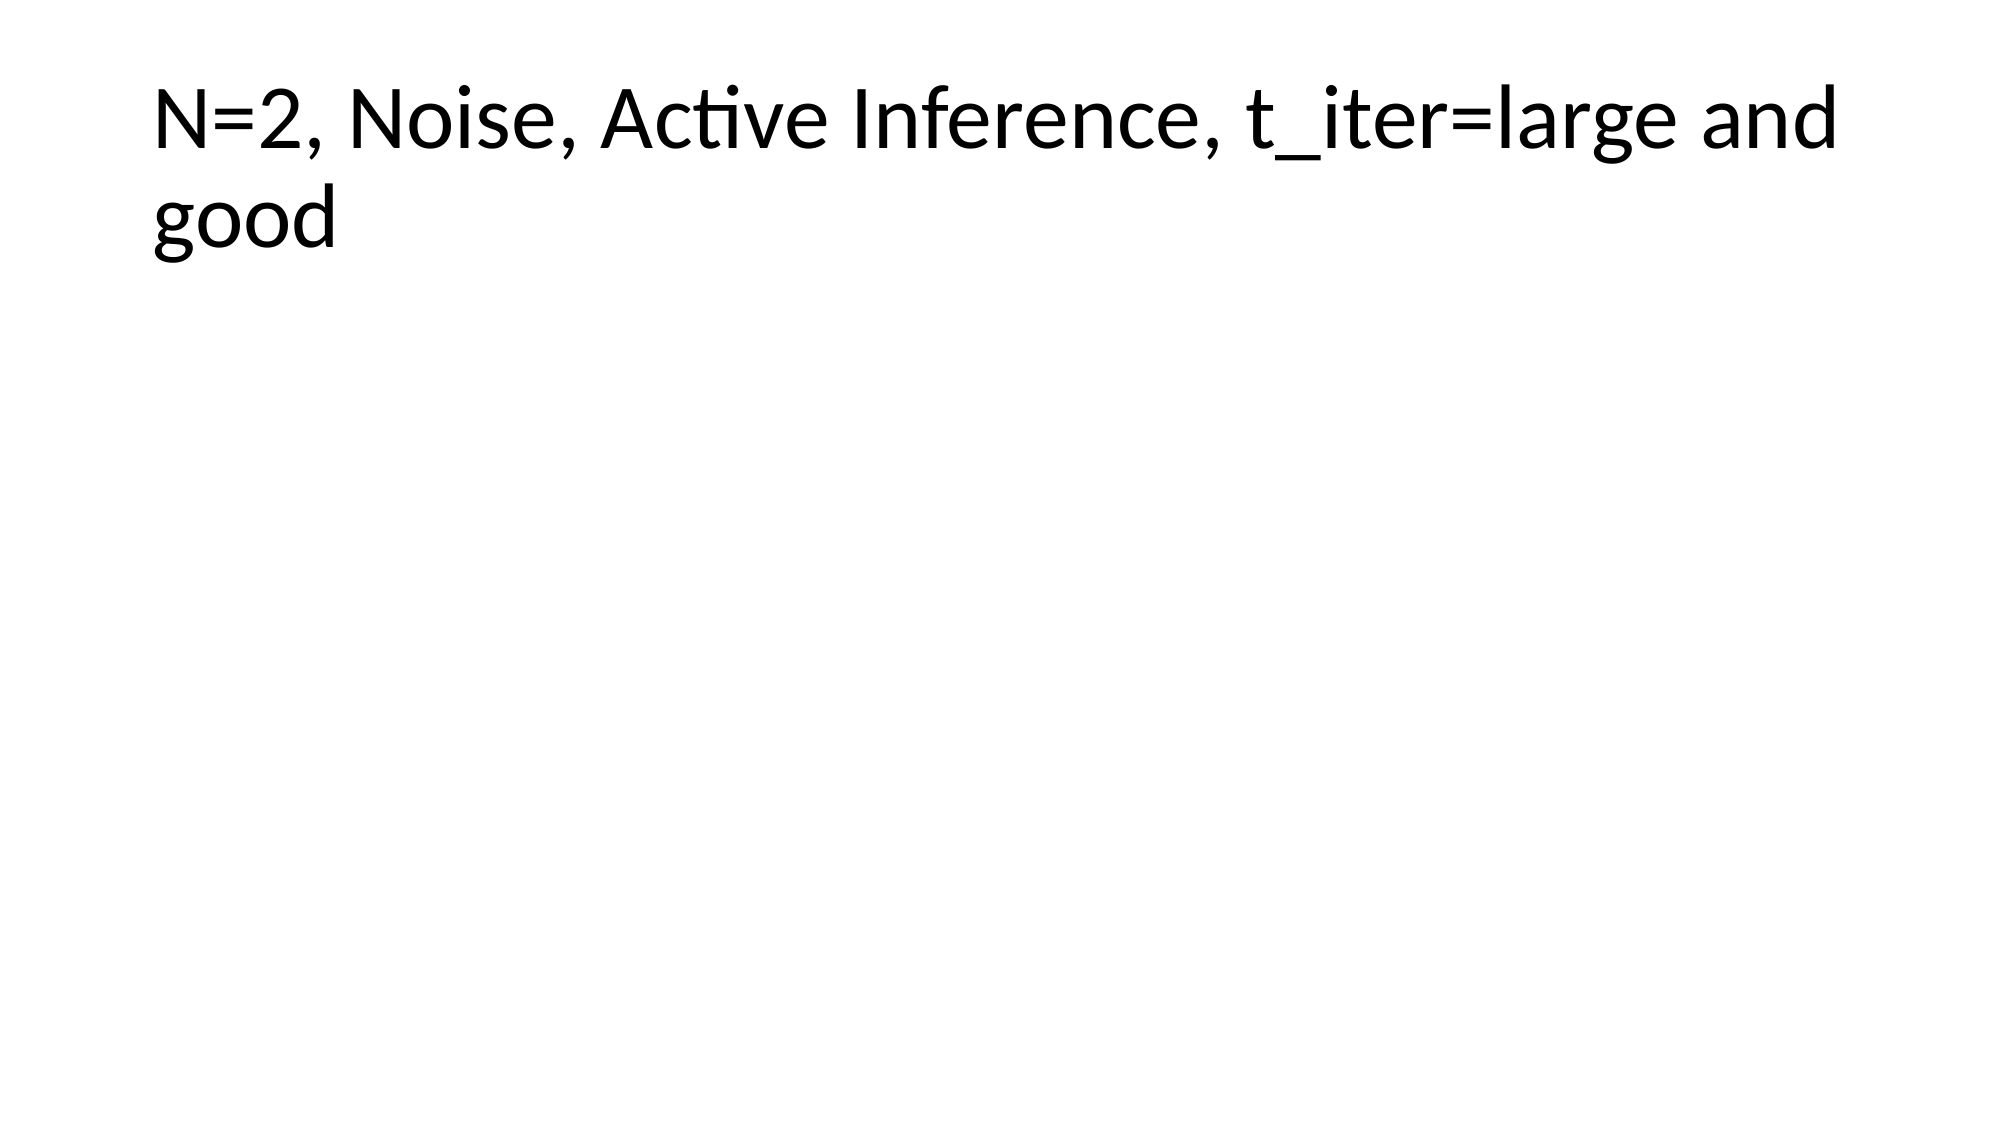

# N=2, Noise, Active Inference, t_iter=large and good